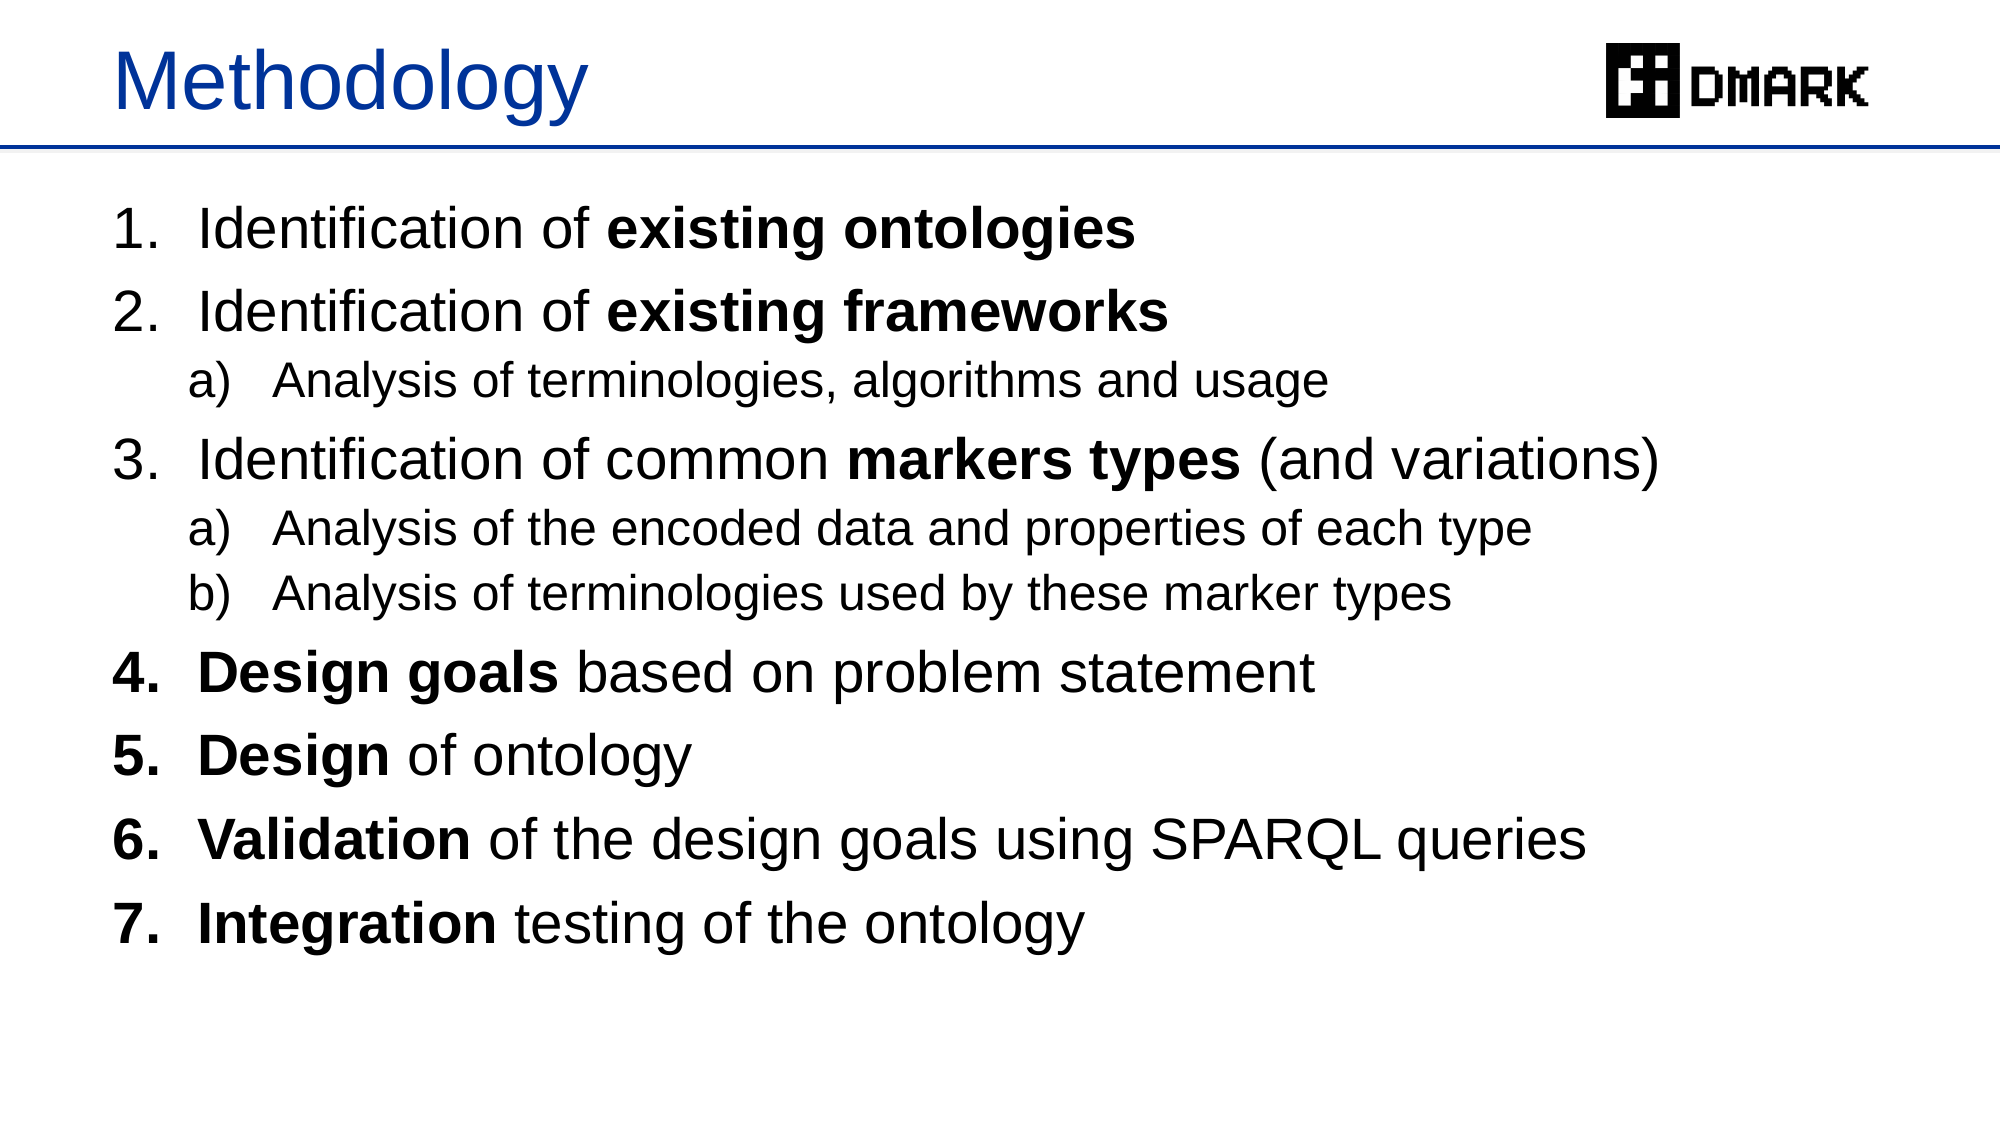

# Methodology
Identification of existing ontologies
Identification of existing frameworks
Analysis of terminologies, algorithms and usage
Identification of common markers types (and variations)
Analysis of the encoded data and properties of each type
Analysis of terminologies used by these marker types
Design goals based on problem statement
Design of ontology
Validation of the design goals using SPARQL queries
Integration testing of the ontology